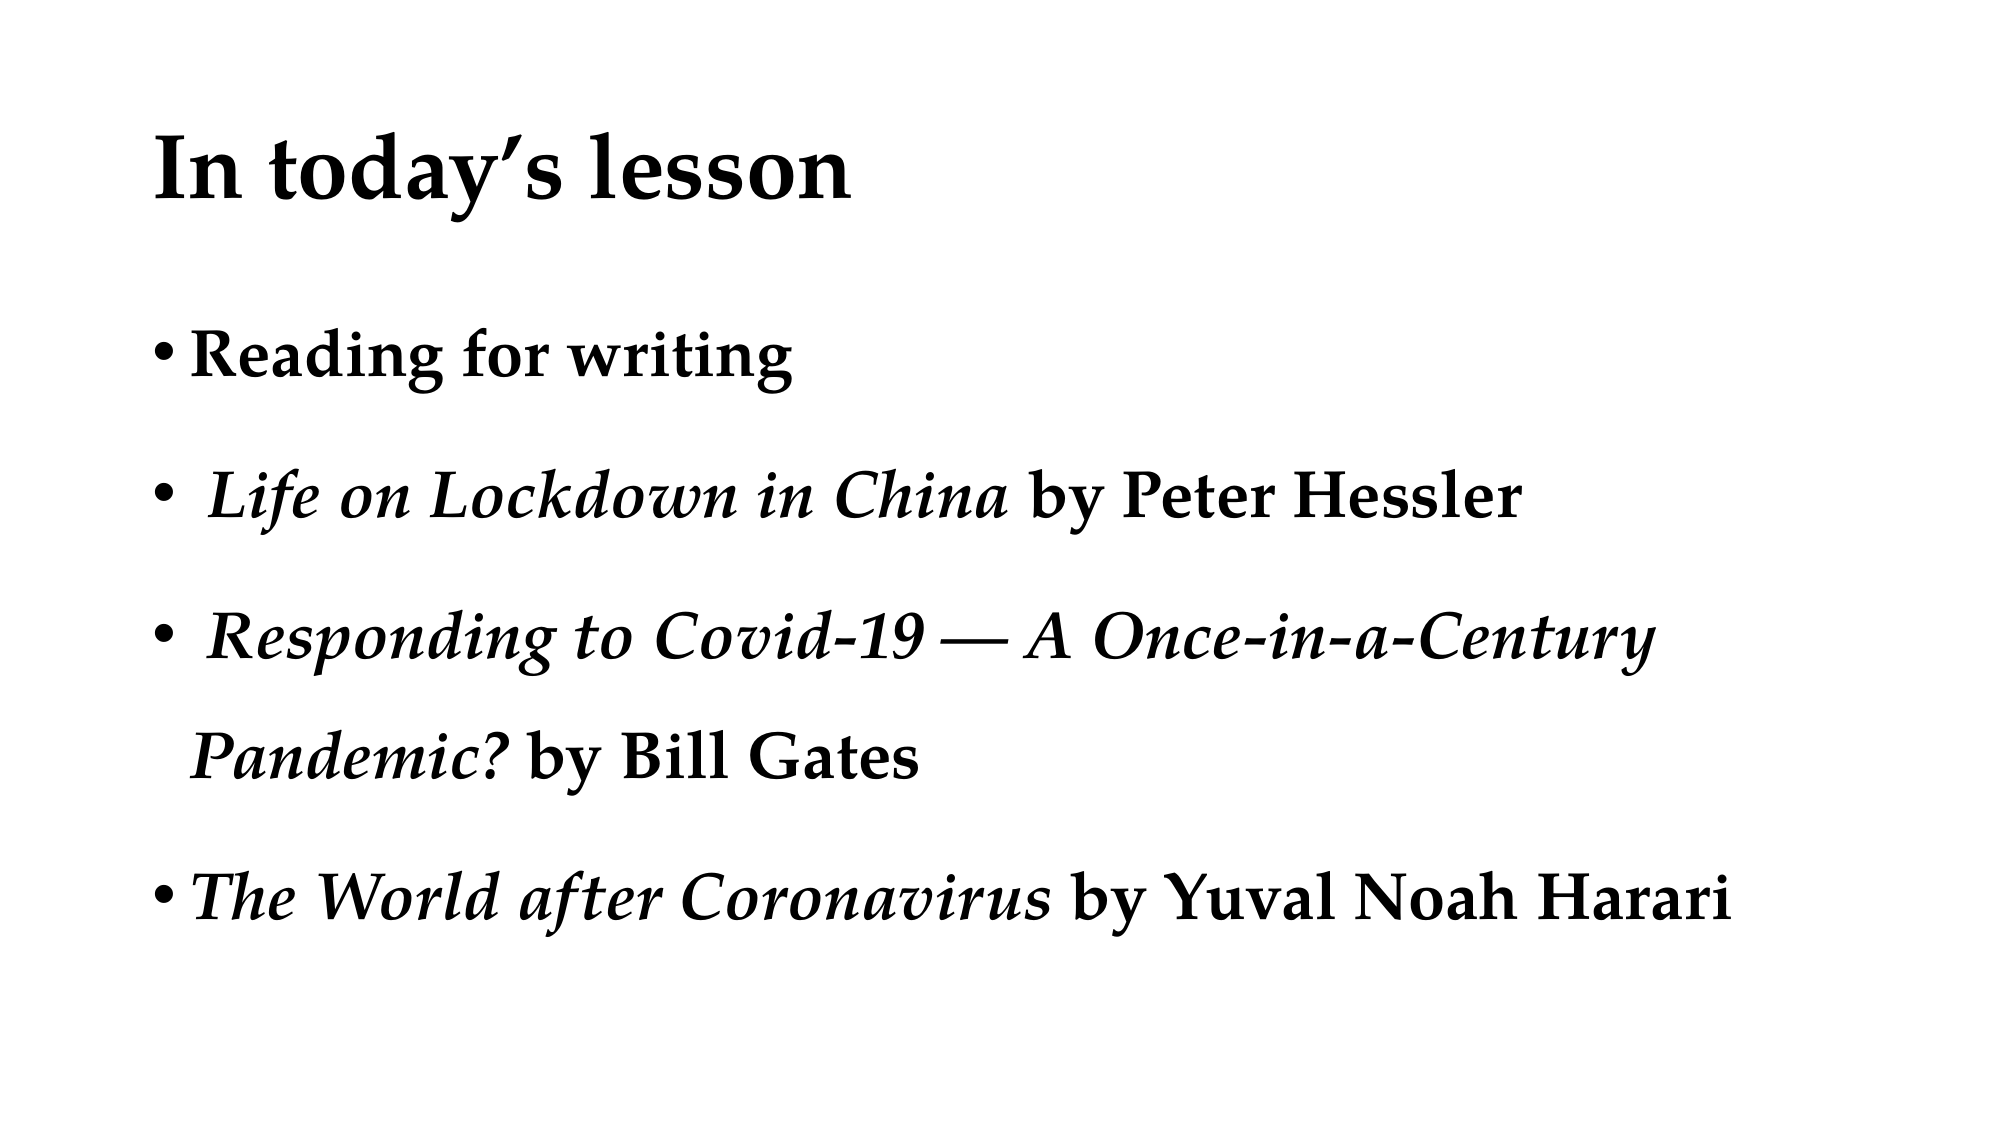

# In today’s lesson
Reading for writing
 Life on Lockdown in China by Peter Hessler
 Responding to Covid-19 — A Once-in-a-Century Pandemic? by Bill Gates
The World after Coronavirus by Yuval Noah Harari